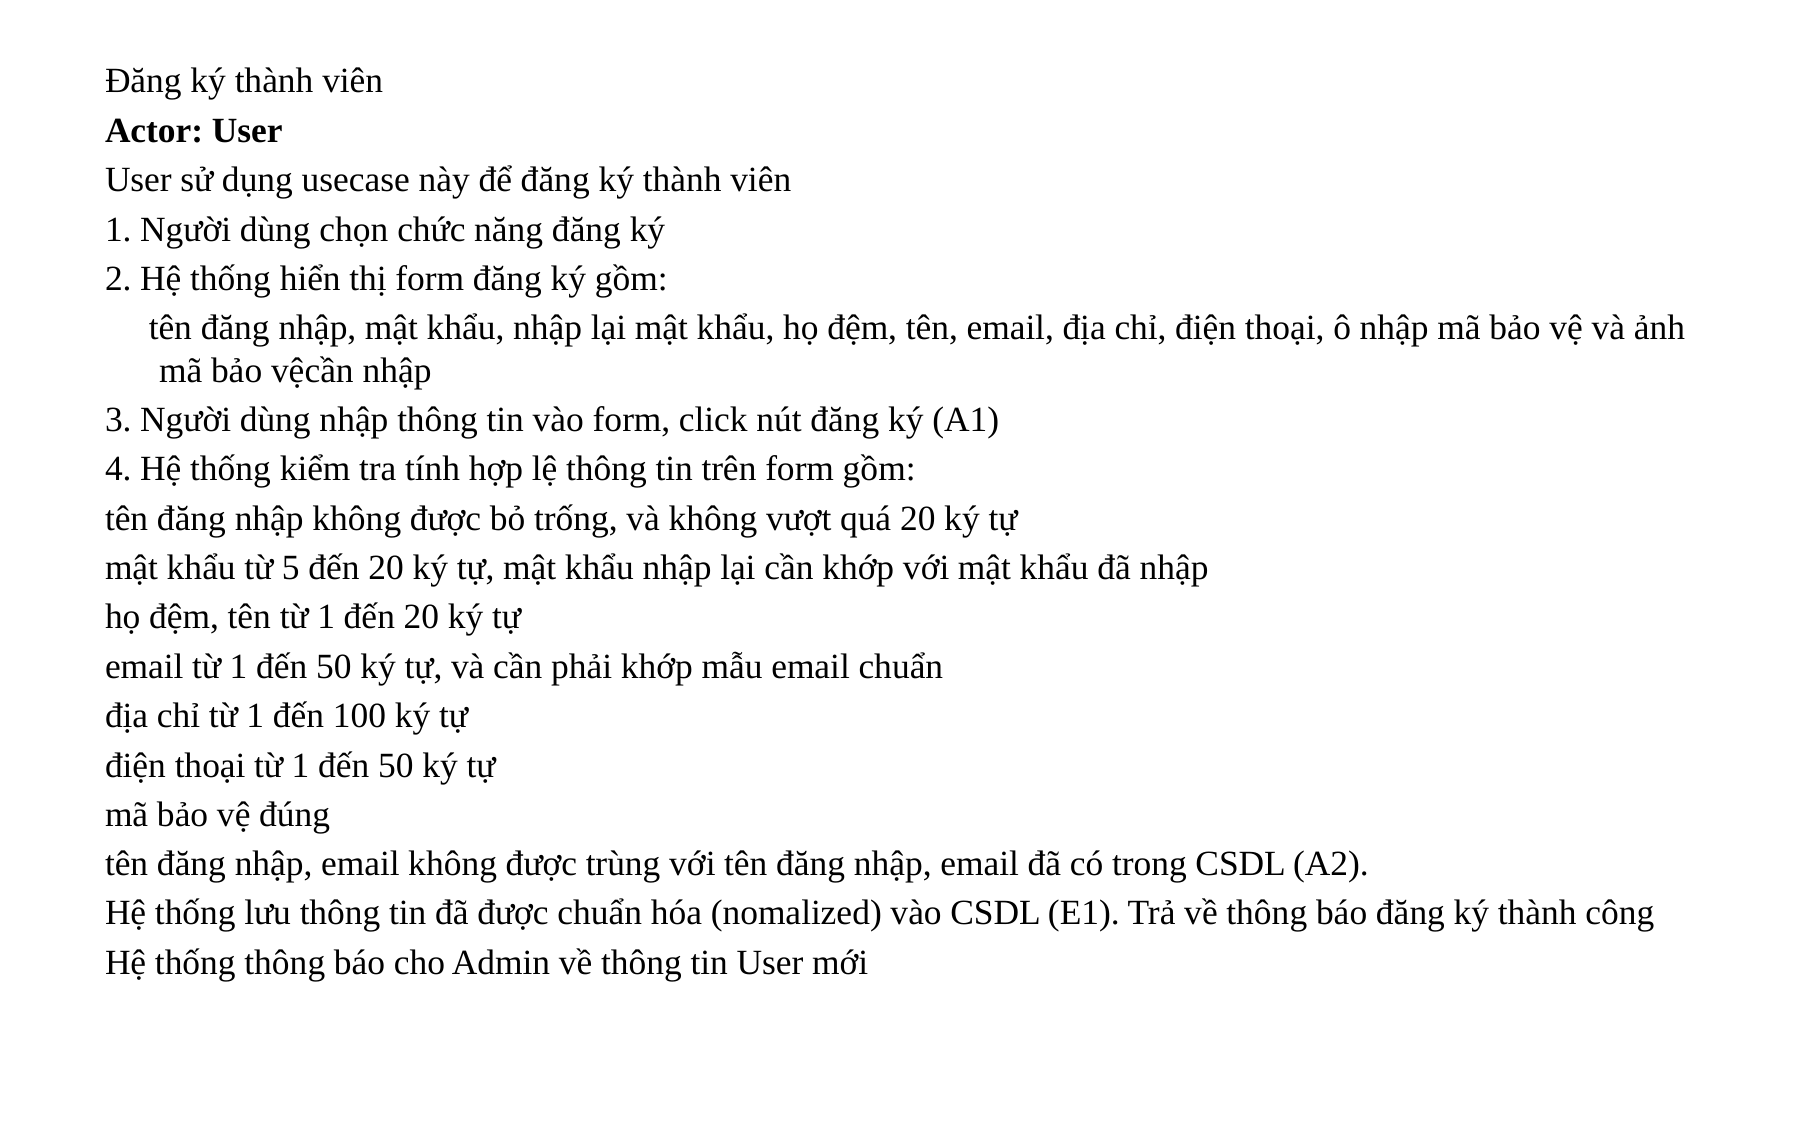

Đăng ký thành viên
Actor: User
User sử dụng usecase này để đăng ký thành viên
1. Người dùng chọn chức năng đăng ký
2. Hệ thống hiển thị form đăng ký gồm:
     tên đăng nhập, mật khẩu, nhập lại mật khẩu, họ đệm, tên, email, địa chỉ, điện thoại, ô nhập mã bảo vệ và ảnh mã bảo vệcần nhập
3. Người dùng nhập thông tin vào form, click nút đăng ký (A1)
4. Hệ thống kiểm tra tính hợp lệ thông tin trên form gồm:
tên đăng nhập không được bỏ trống, và không vượt quá 20 ký tự
mật khẩu từ 5 đến 20 ký tự, mật khẩu nhập lại cần khớp với mật khẩu đã nhập
họ đệm, tên từ 1 đến 20 ký tự
email từ 1 đến 50 ký tự, và cần phải khớp mẫu email chuẩn
địa chỉ từ 1 đến 100 ký tự
điện thoại từ 1 đến 50 ký tự
mã bảo vệ đúng
tên đăng nhập, email không được trùng với tên đăng nhập, email đã có trong CSDL (A2).
Hệ thống lưu thông tin đã được chuẩn hóa (nomalized) vào CSDL (E1). Trả về thông báo đăng ký thành công
Hệ thống thông báo cho Admin về thông tin User mới